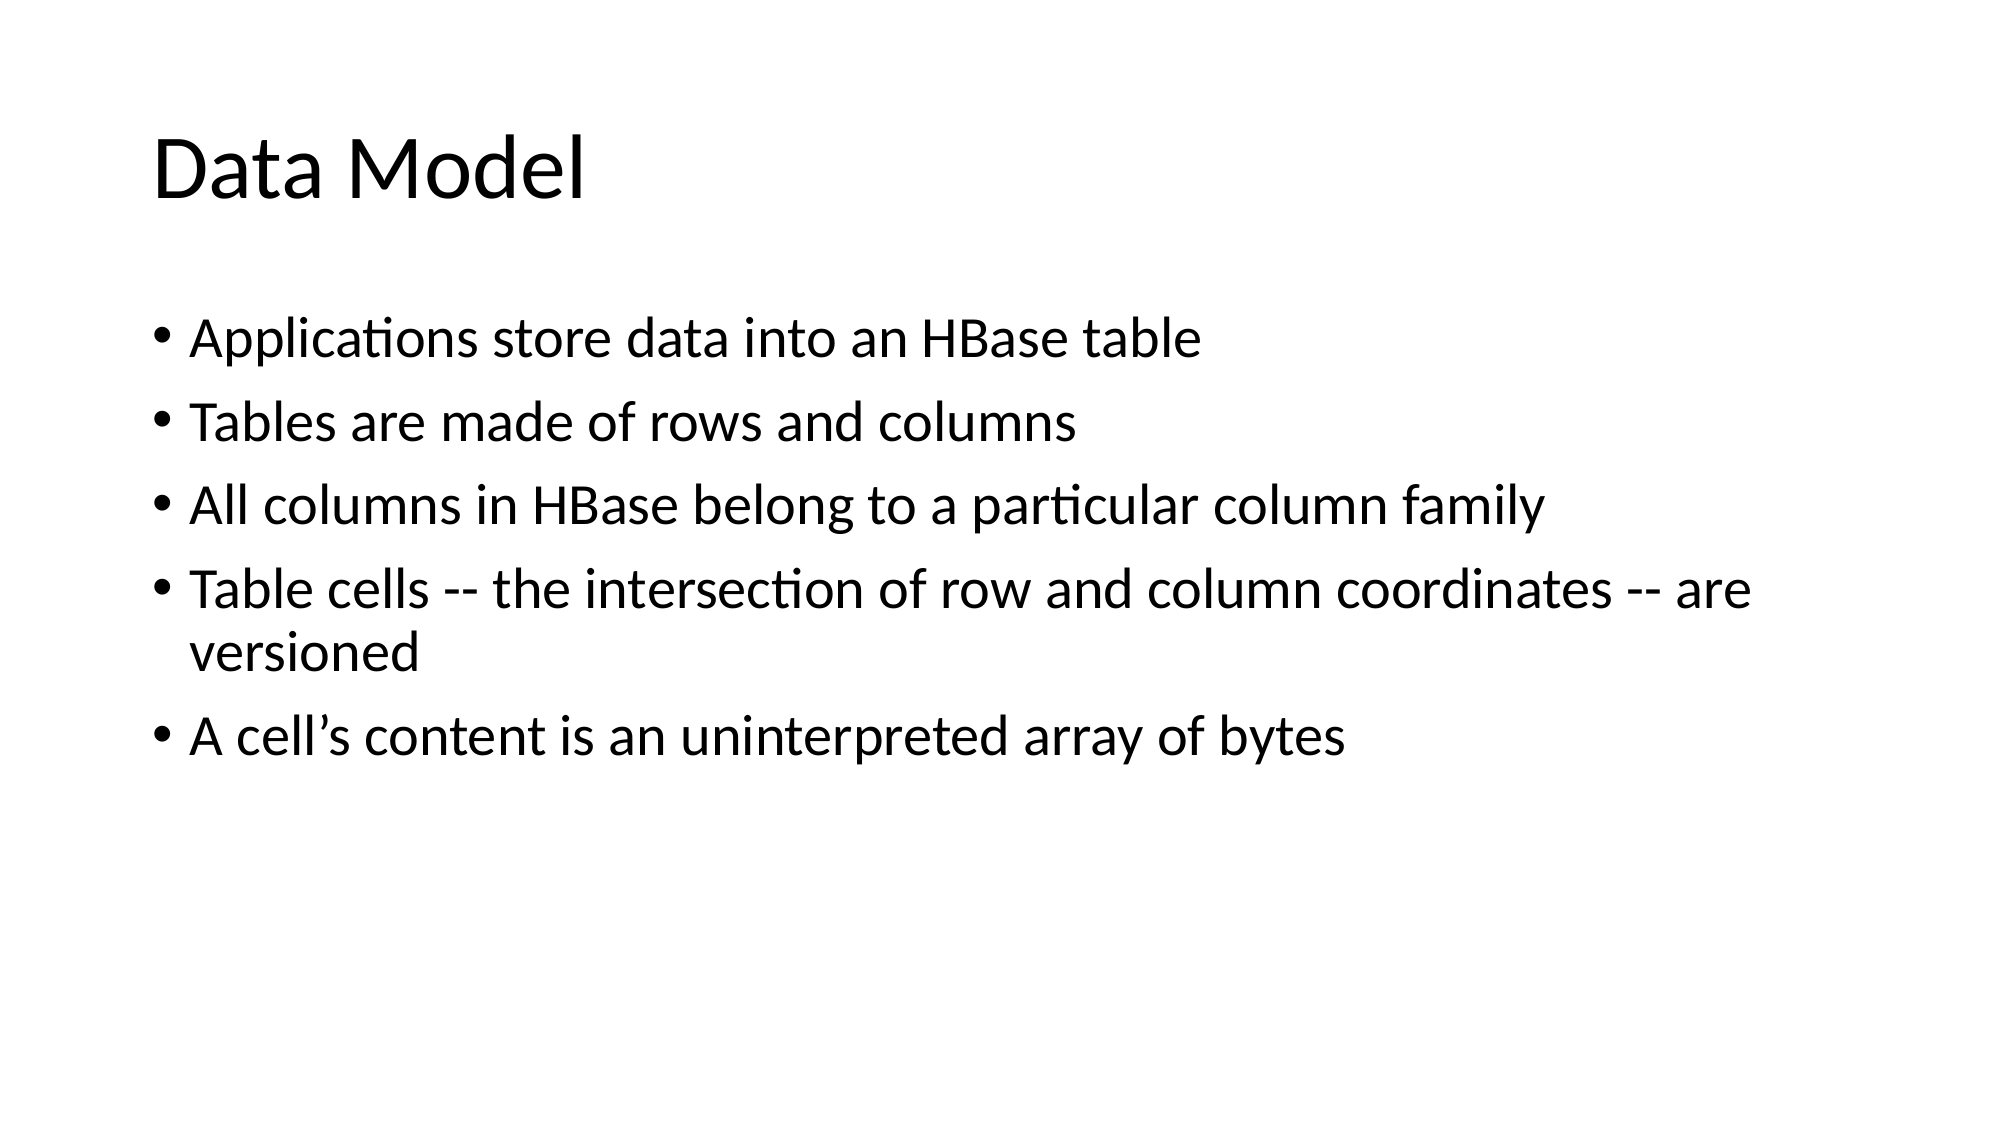

# Data Model
Applications store data into an HBase table
Tables are made of rows and columns
All columns in HBase belong to a particular column family
Table cells -- the intersection of row and column coordinates -- are versioned
A cell’s content is an uninterpreted array of bytes